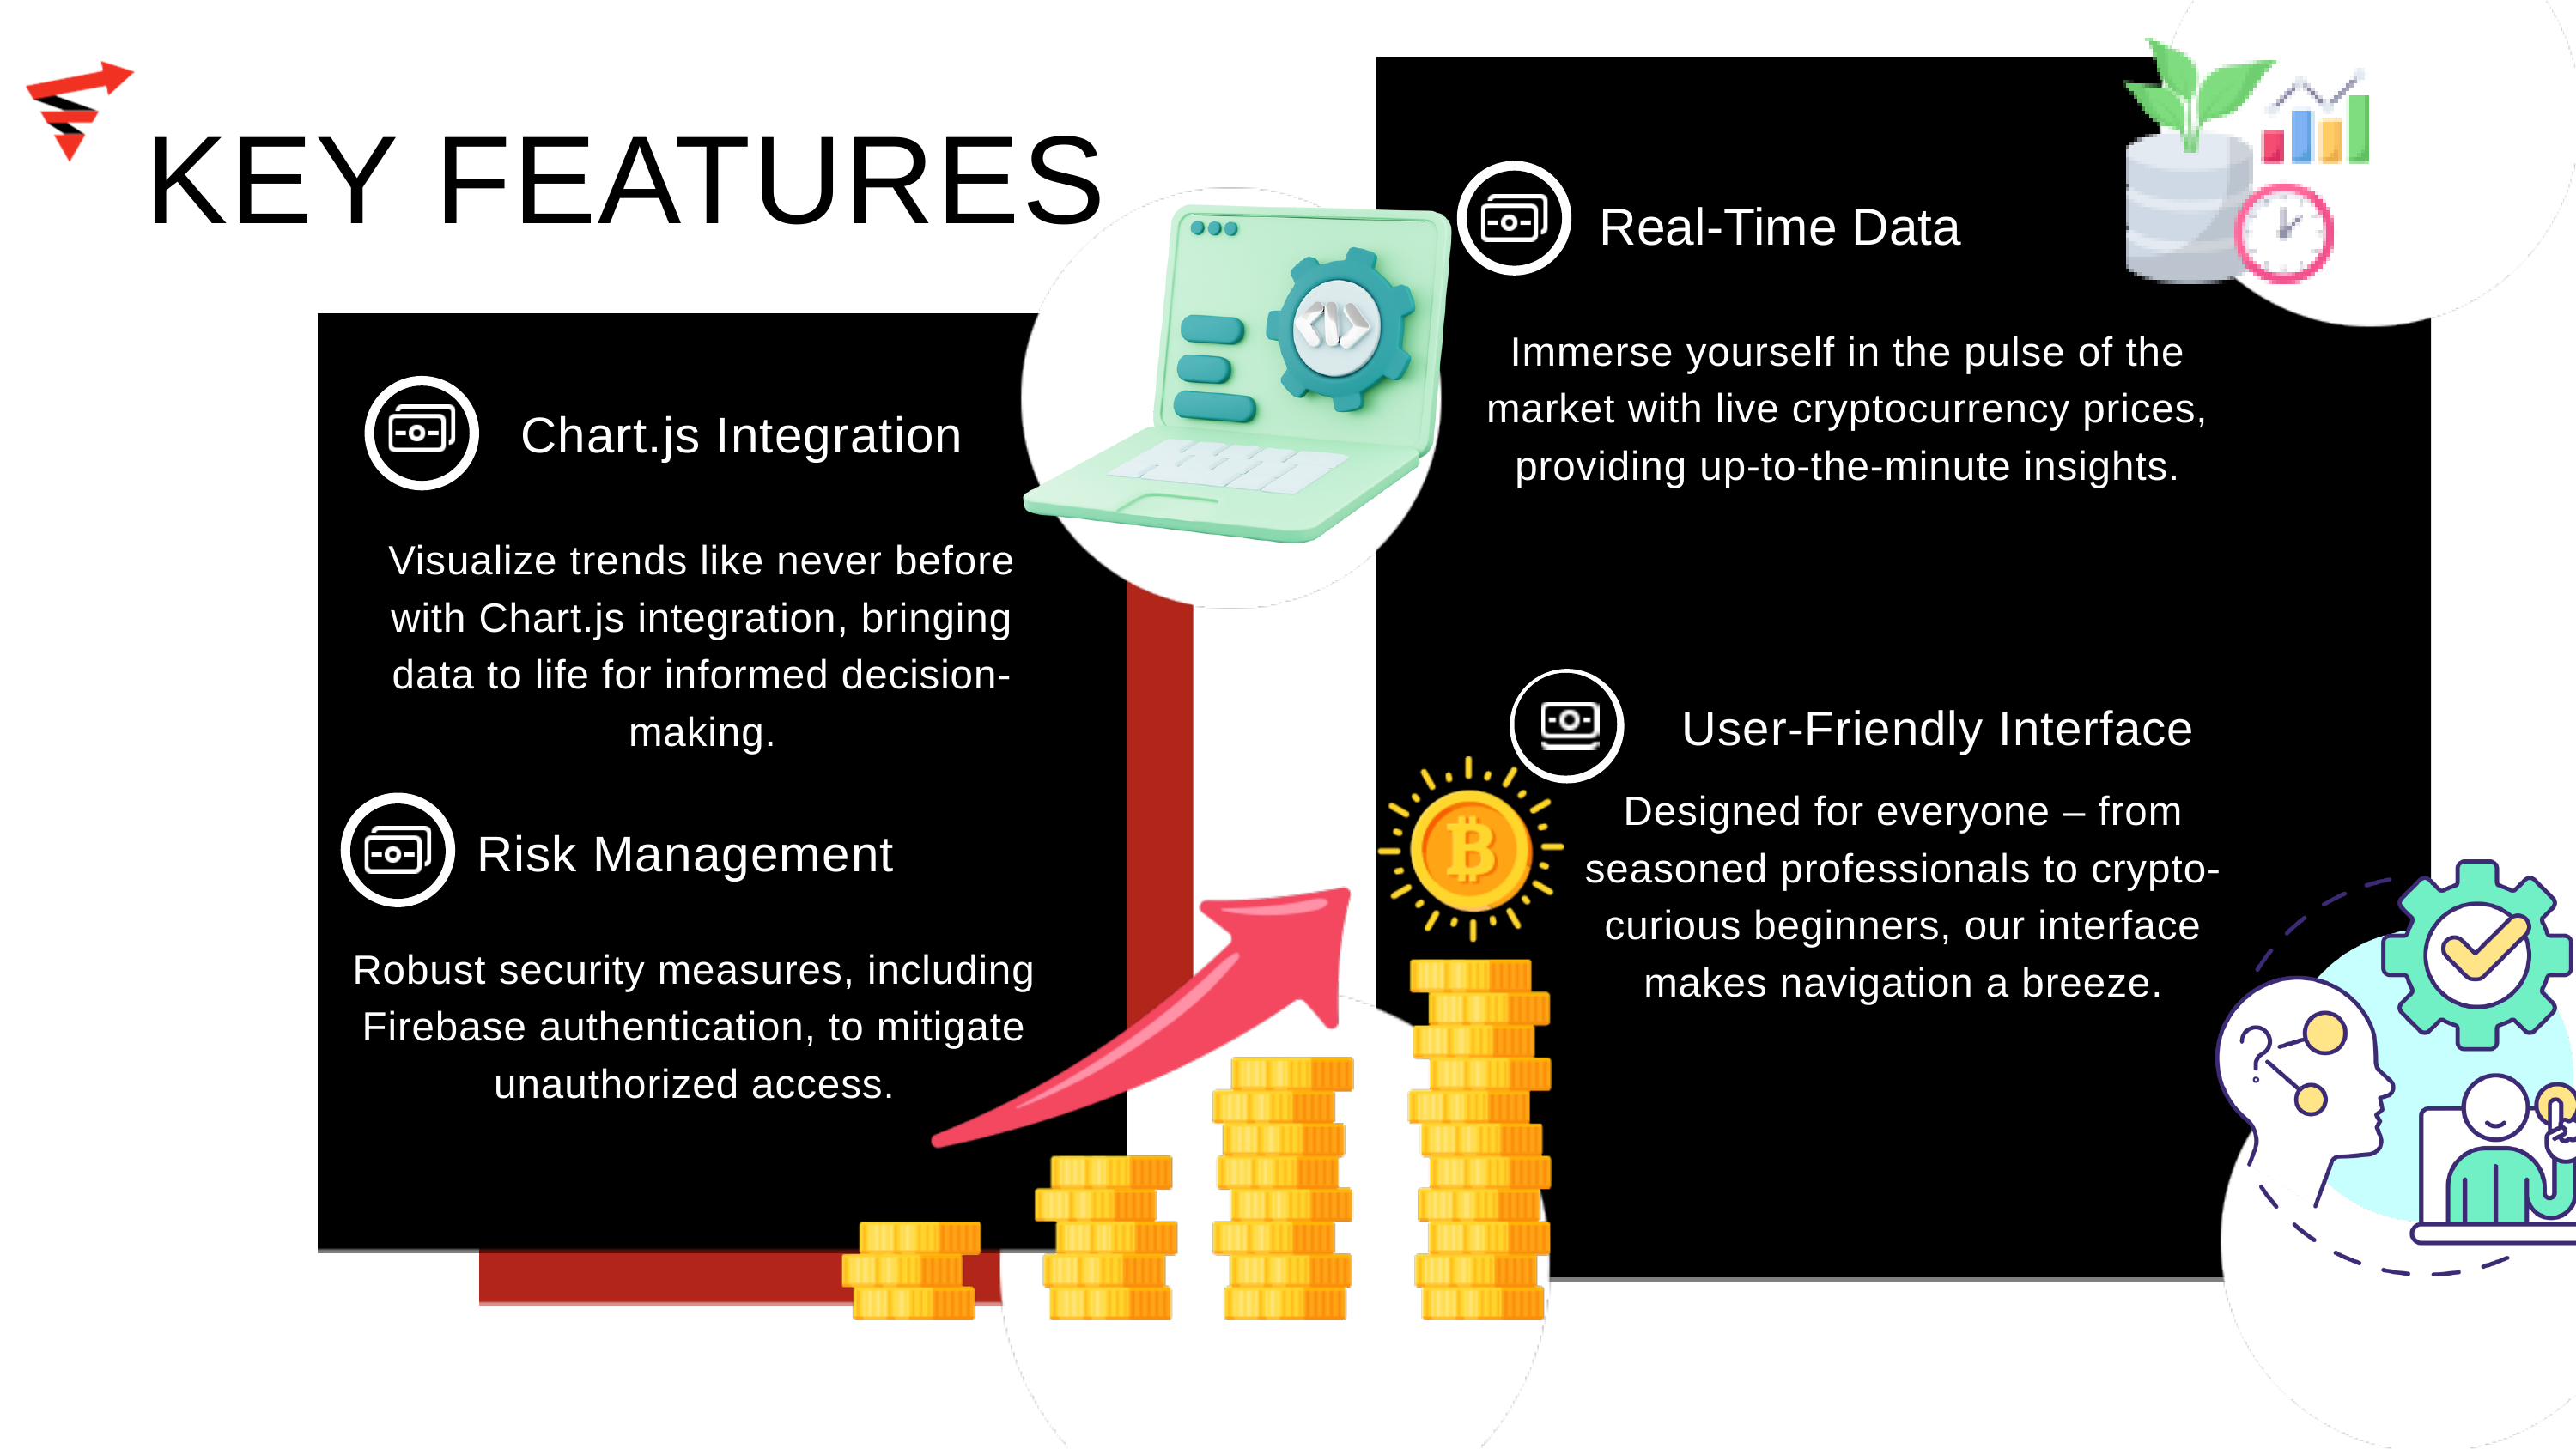

KEY FEATURES

Real-Time Data

Immerse yourself in the pulse of the market with live cryptocurrency prices, providing up-to-the-minute insights.

Chart.js Integration

Visualize trends like never before with Chart.js integration, bringing data to life for informed decision-making.

User-Friendly Interface

Designed for everyone – from seasoned professionals to crypto-curious beginners, our interface makes navigation a breeze.

Risk Management

Robust security measures, including Firebase authentication, to mitigate unauthorized access.